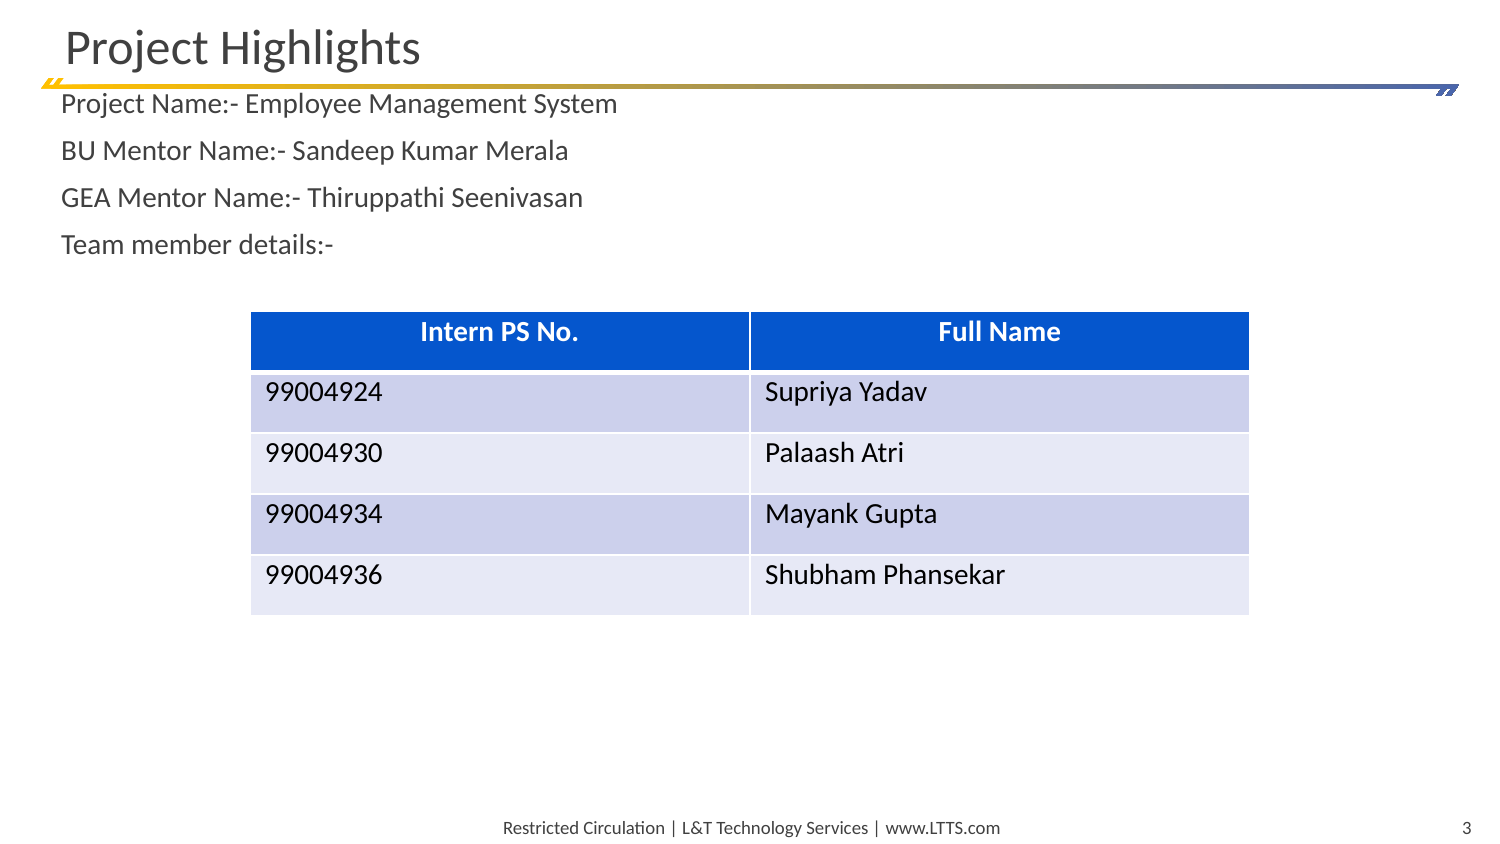

# Project Highlights
Project Name:- Employee Management System
BU Mentor Name:- Sandeep Kumar Merala
GEA Mentor Name:- Thiruppathi Seenivasan
Team member details:-

| Intern PS No. | Full Name |
| --- | --- |
| 99004924 | Supriya Yadav |
| 99004930 | Palaash Atri |
| 99004934 | Mayank Gupta |
| 99004936 | Shubham Phansekar |